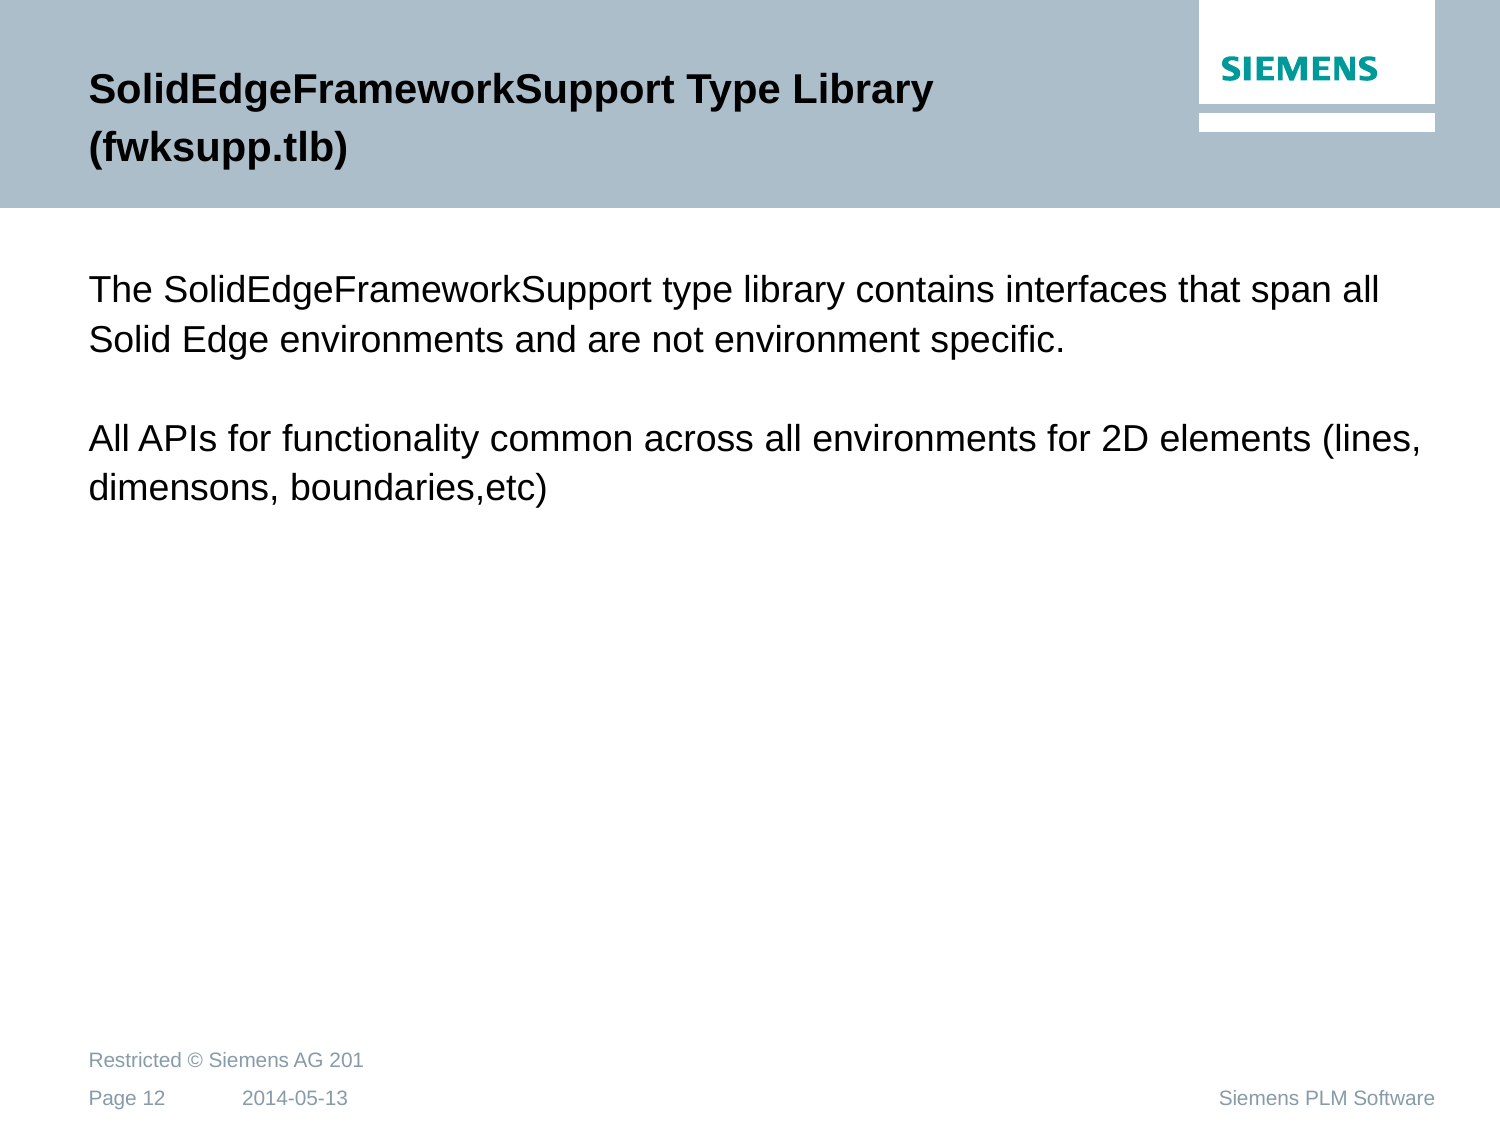

# SolidEdgeFrameworkSupport Type Library (fwksupp.tlb)
The SolidEdgeFrameworkSupport type library contains interfaces that span all Solid Edge environments and are not environment specific.

All APIs for functionality common across all environments for 2D elements (lines, dimensons, boundaries,etc)